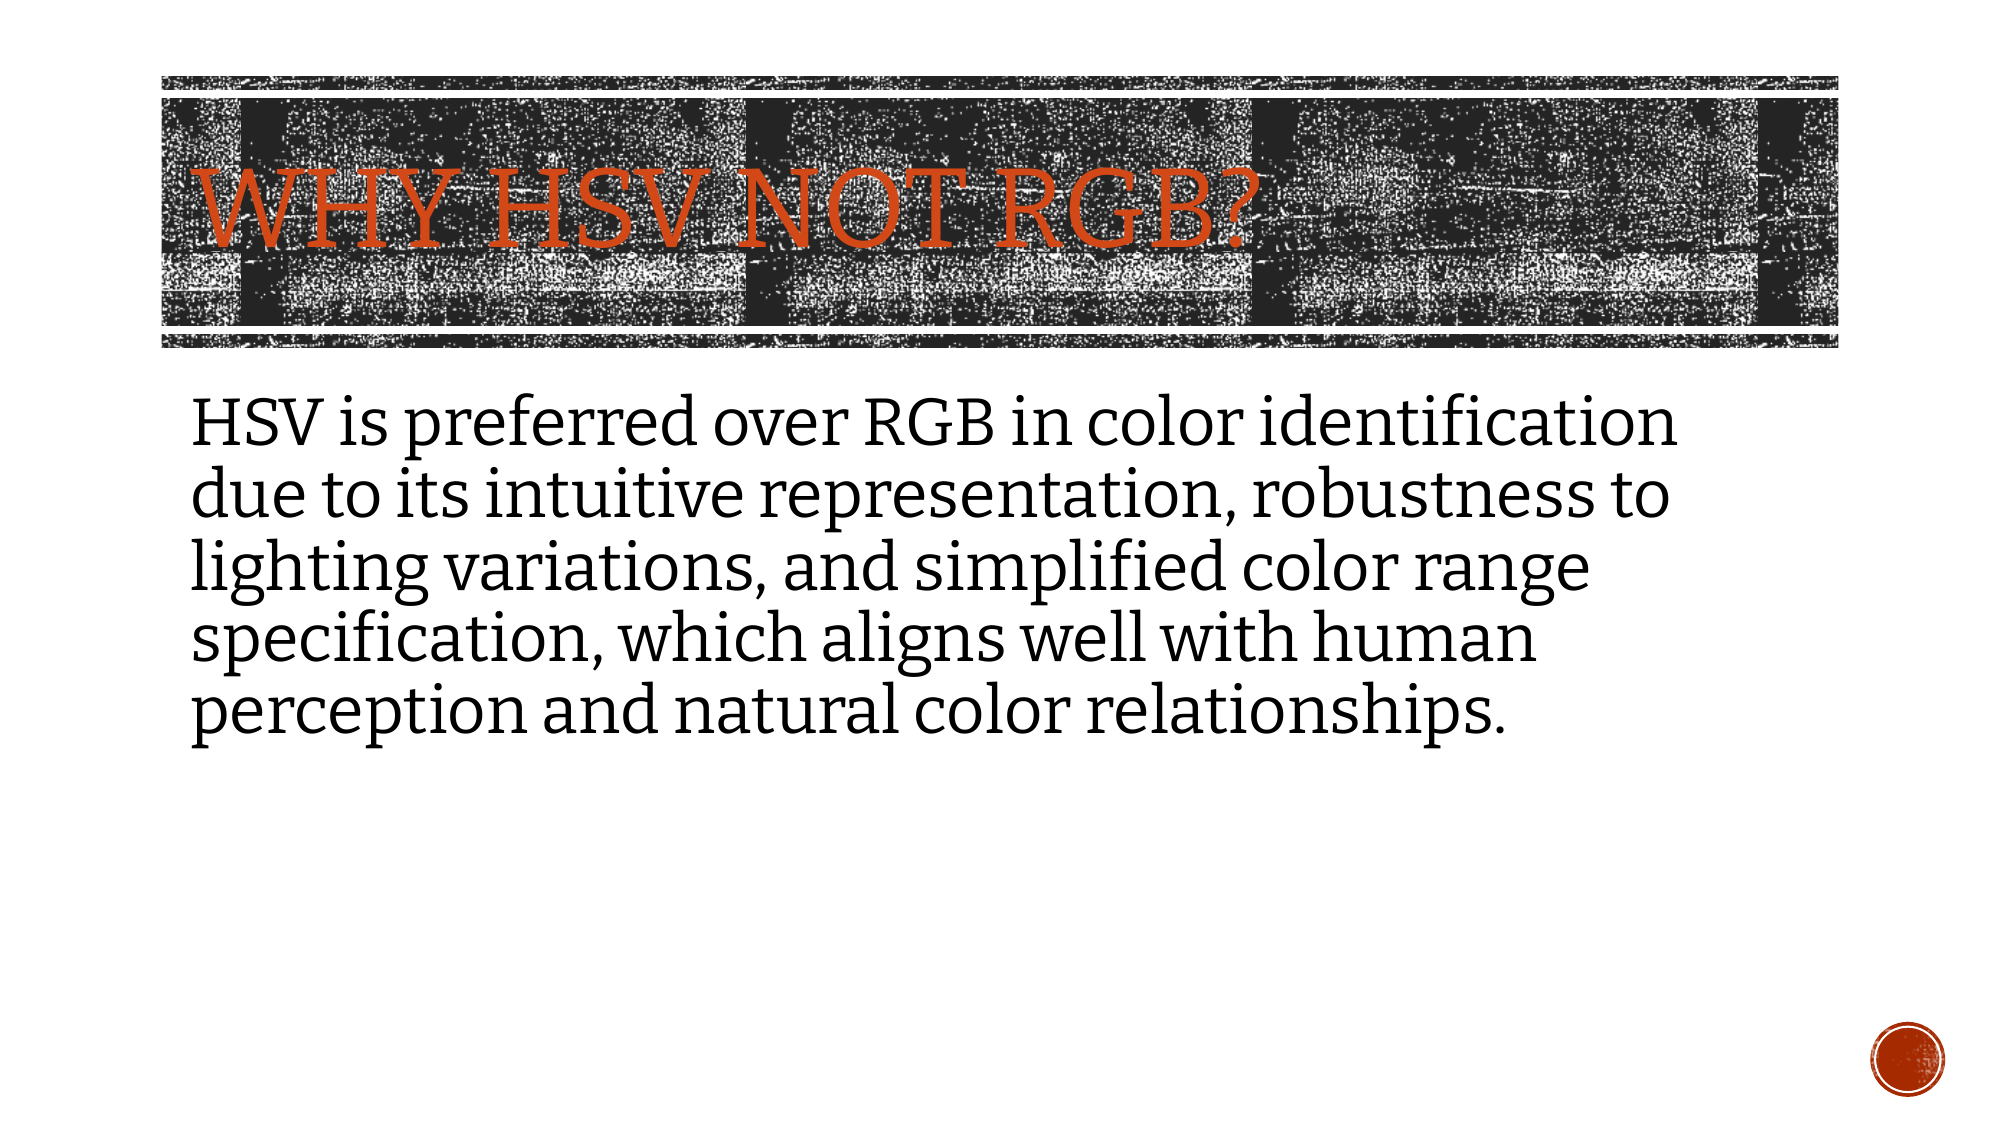

# Why HSV not RGB?

HSV is preferred over RGB in color identification due to its intuitive representation, robustness to lighting variations, and simplified color range specification, which aligns well with human perception and natural color relationships.